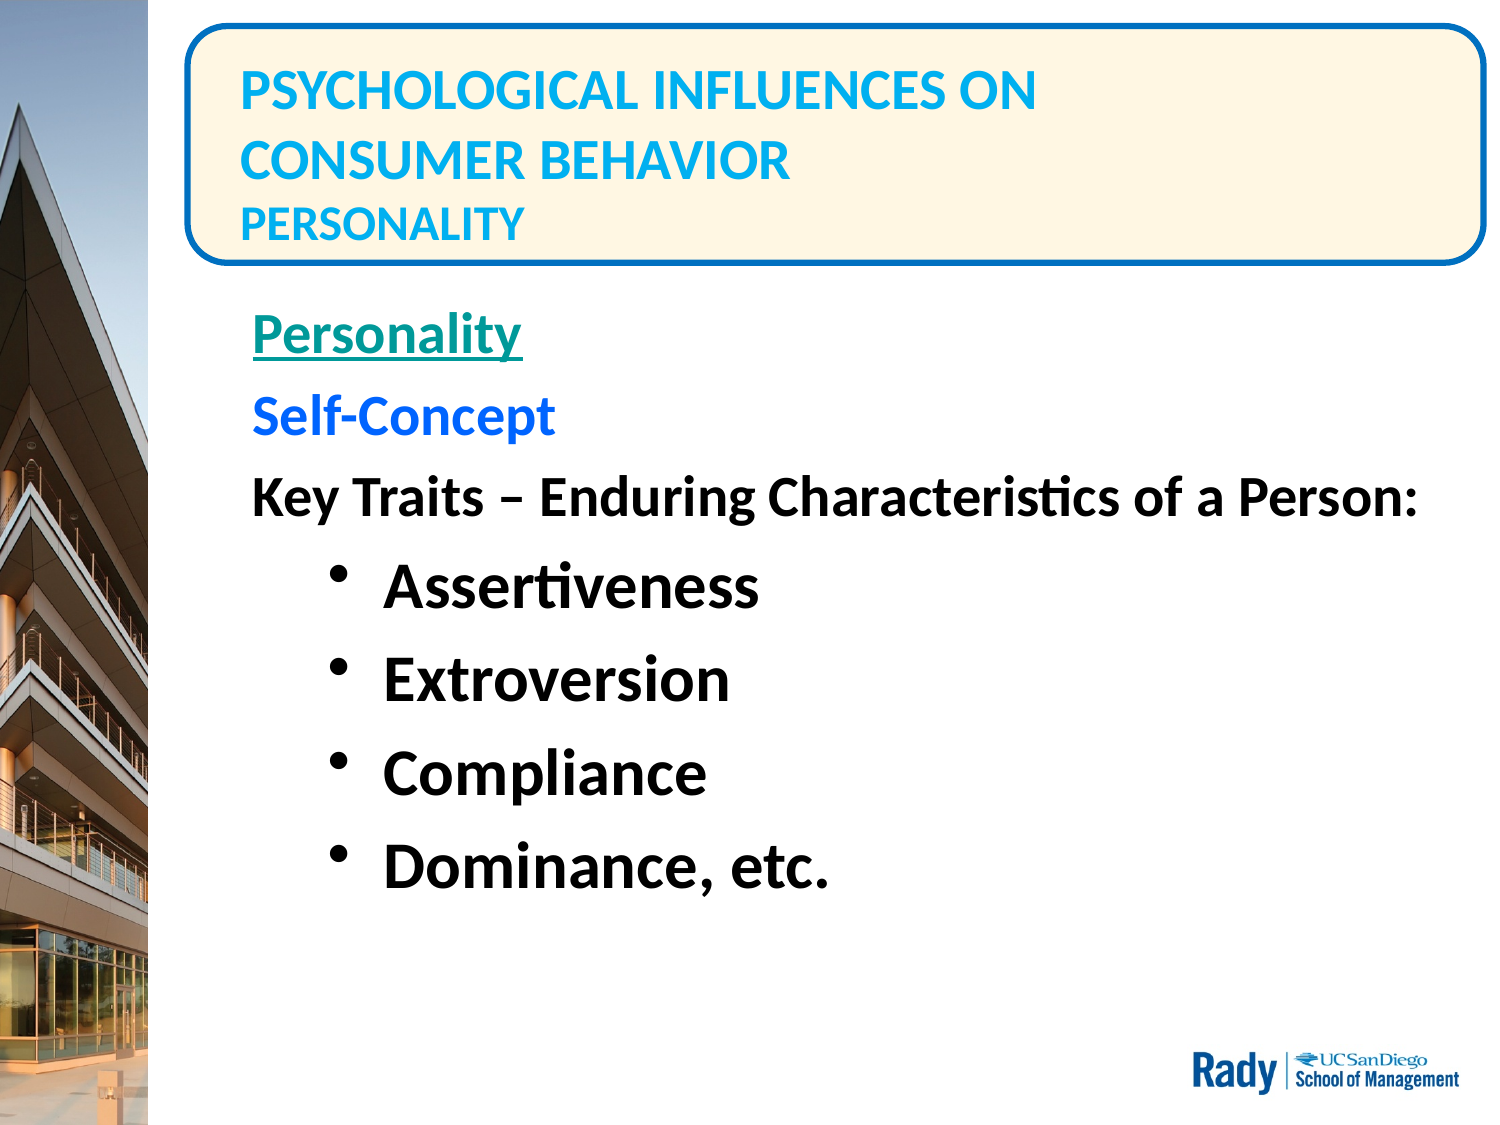

# PSYCHOLOGICAL INFLUENCES ON CONSUMER BEHAVIOR PERSONALITY
Personality
Self-Concept
Key Traits – Enduring Characteristics of a Person:
Assertiveness
Extroversion
Compliance
Dominance, etc.